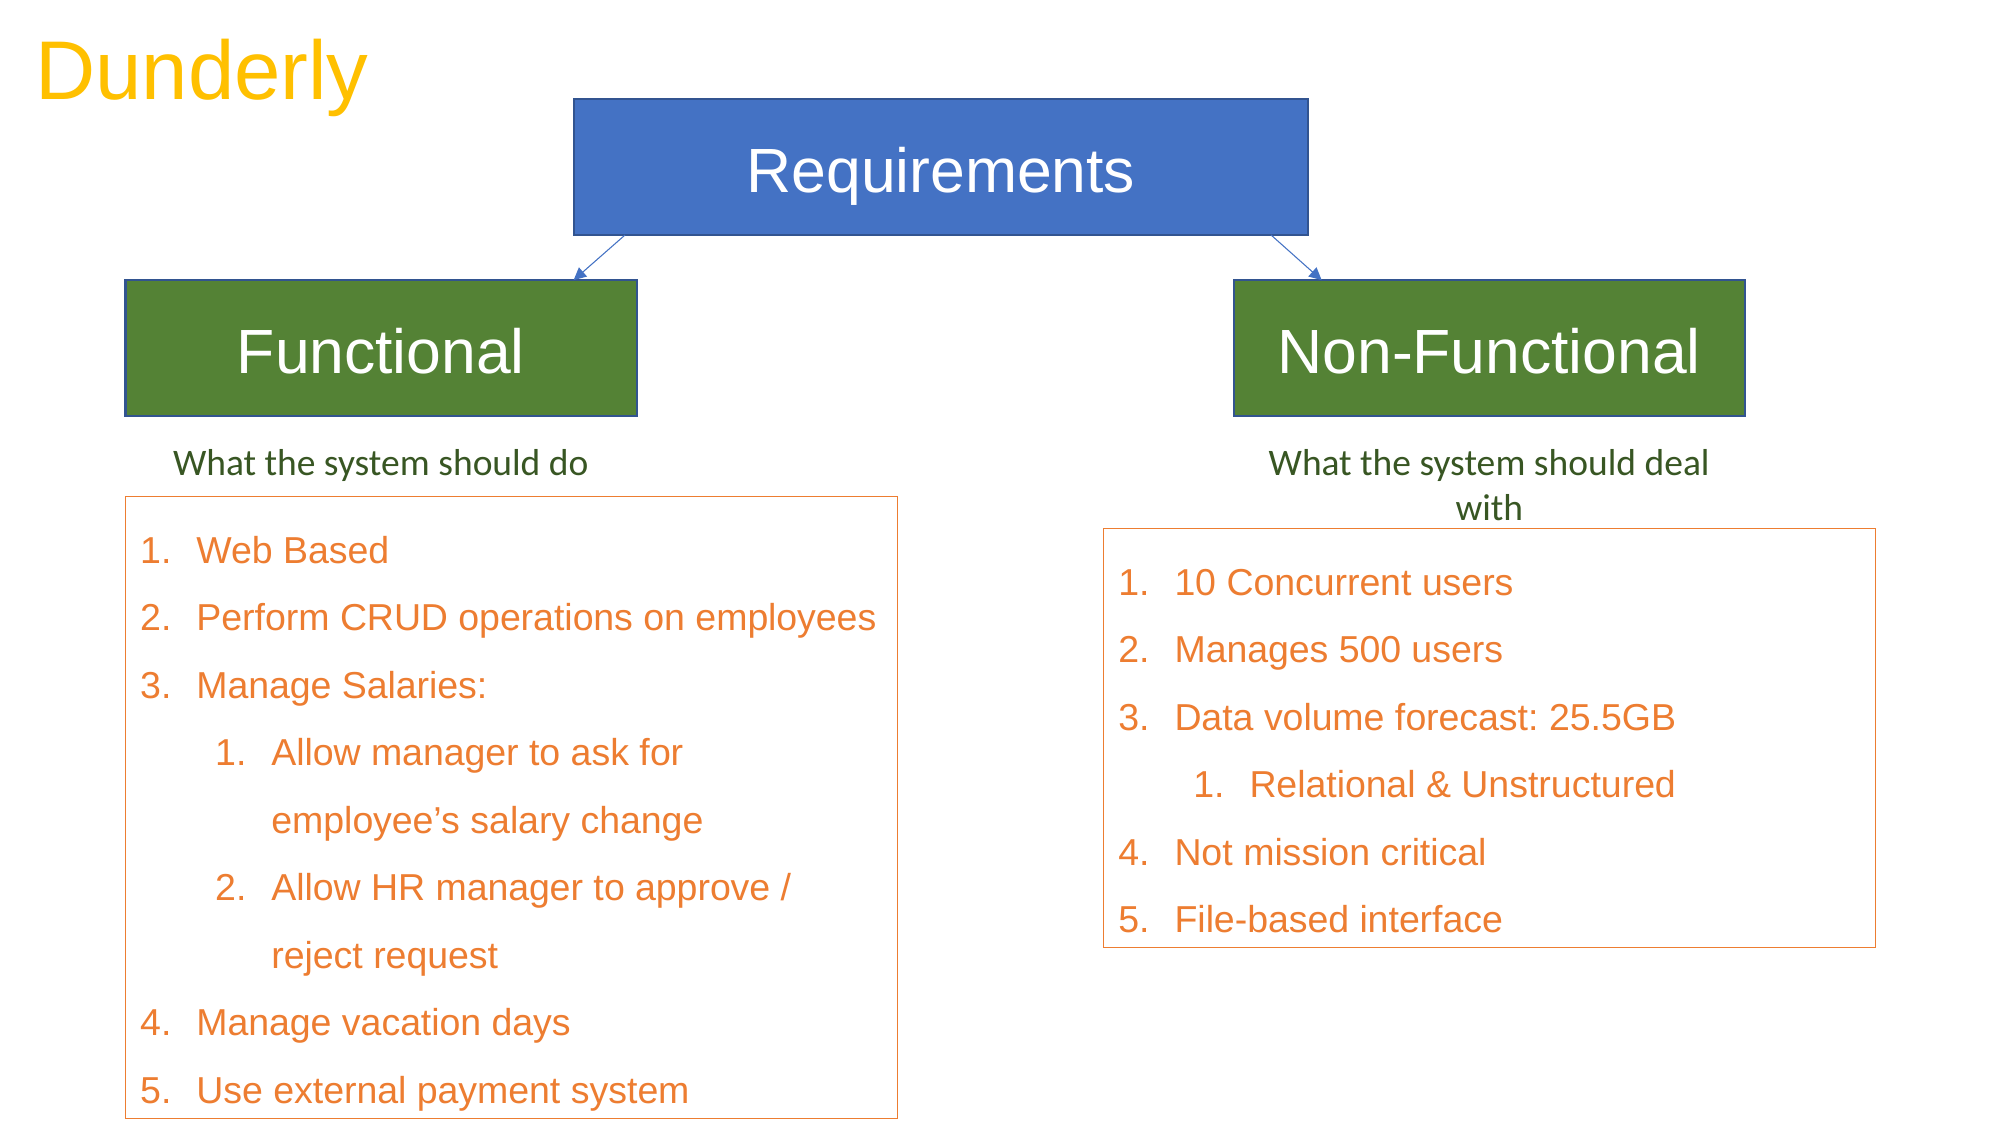

Dunderly
Requirements
Non-Functional
Functional
What the system should deal with
What the system should do
Web Based
Perform CRUD operations on employees
Manage Salaries:
Allow manager to ask for employee’s salary change
Allow HR manager to approve / reject request
Manage vacation days
Use external payment system
10 Concurrent users
Manages 500 users
Data volume forecast: 25.5GB
Relational & Unstructured
Not mission critical
File-based interface